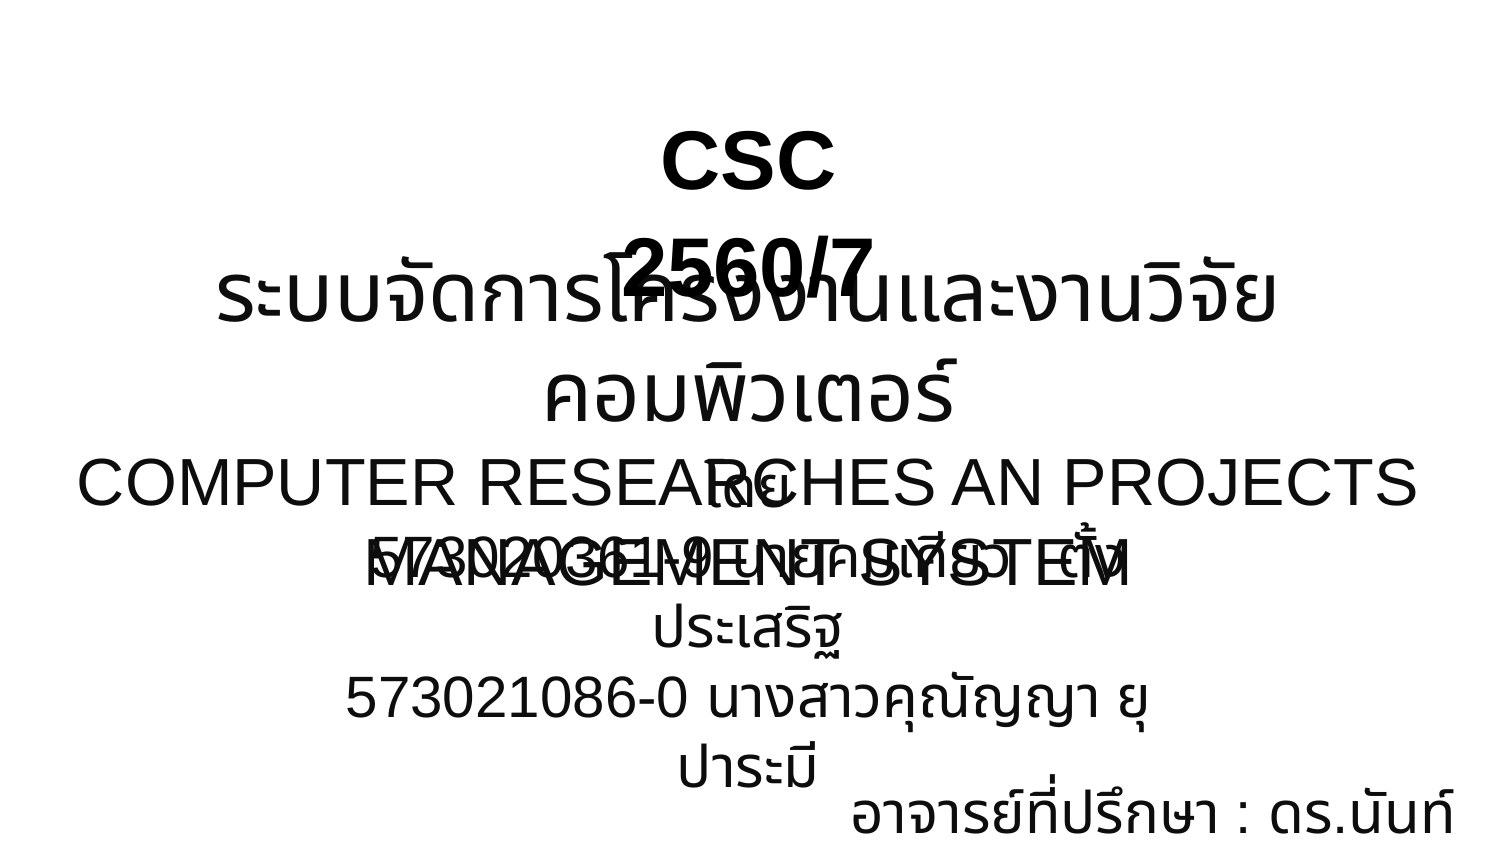

CSC 2560/7
ระบบจัดการโครงงานและงานวิจัยคอมพิวเตอร์
COMPUTER RESEARCHES AN PROJECTS MANAGEMENT SYSTEM
โดย
573020361-9 นายคมเคียว   ตั้งประเสริฐ
573021086-0 นางสาวคุณัญญา ยุปาระมี

 อาจารย์ที่ปรึกษา : ดร.นันท์นภัส ม่วงมิ่งสุข